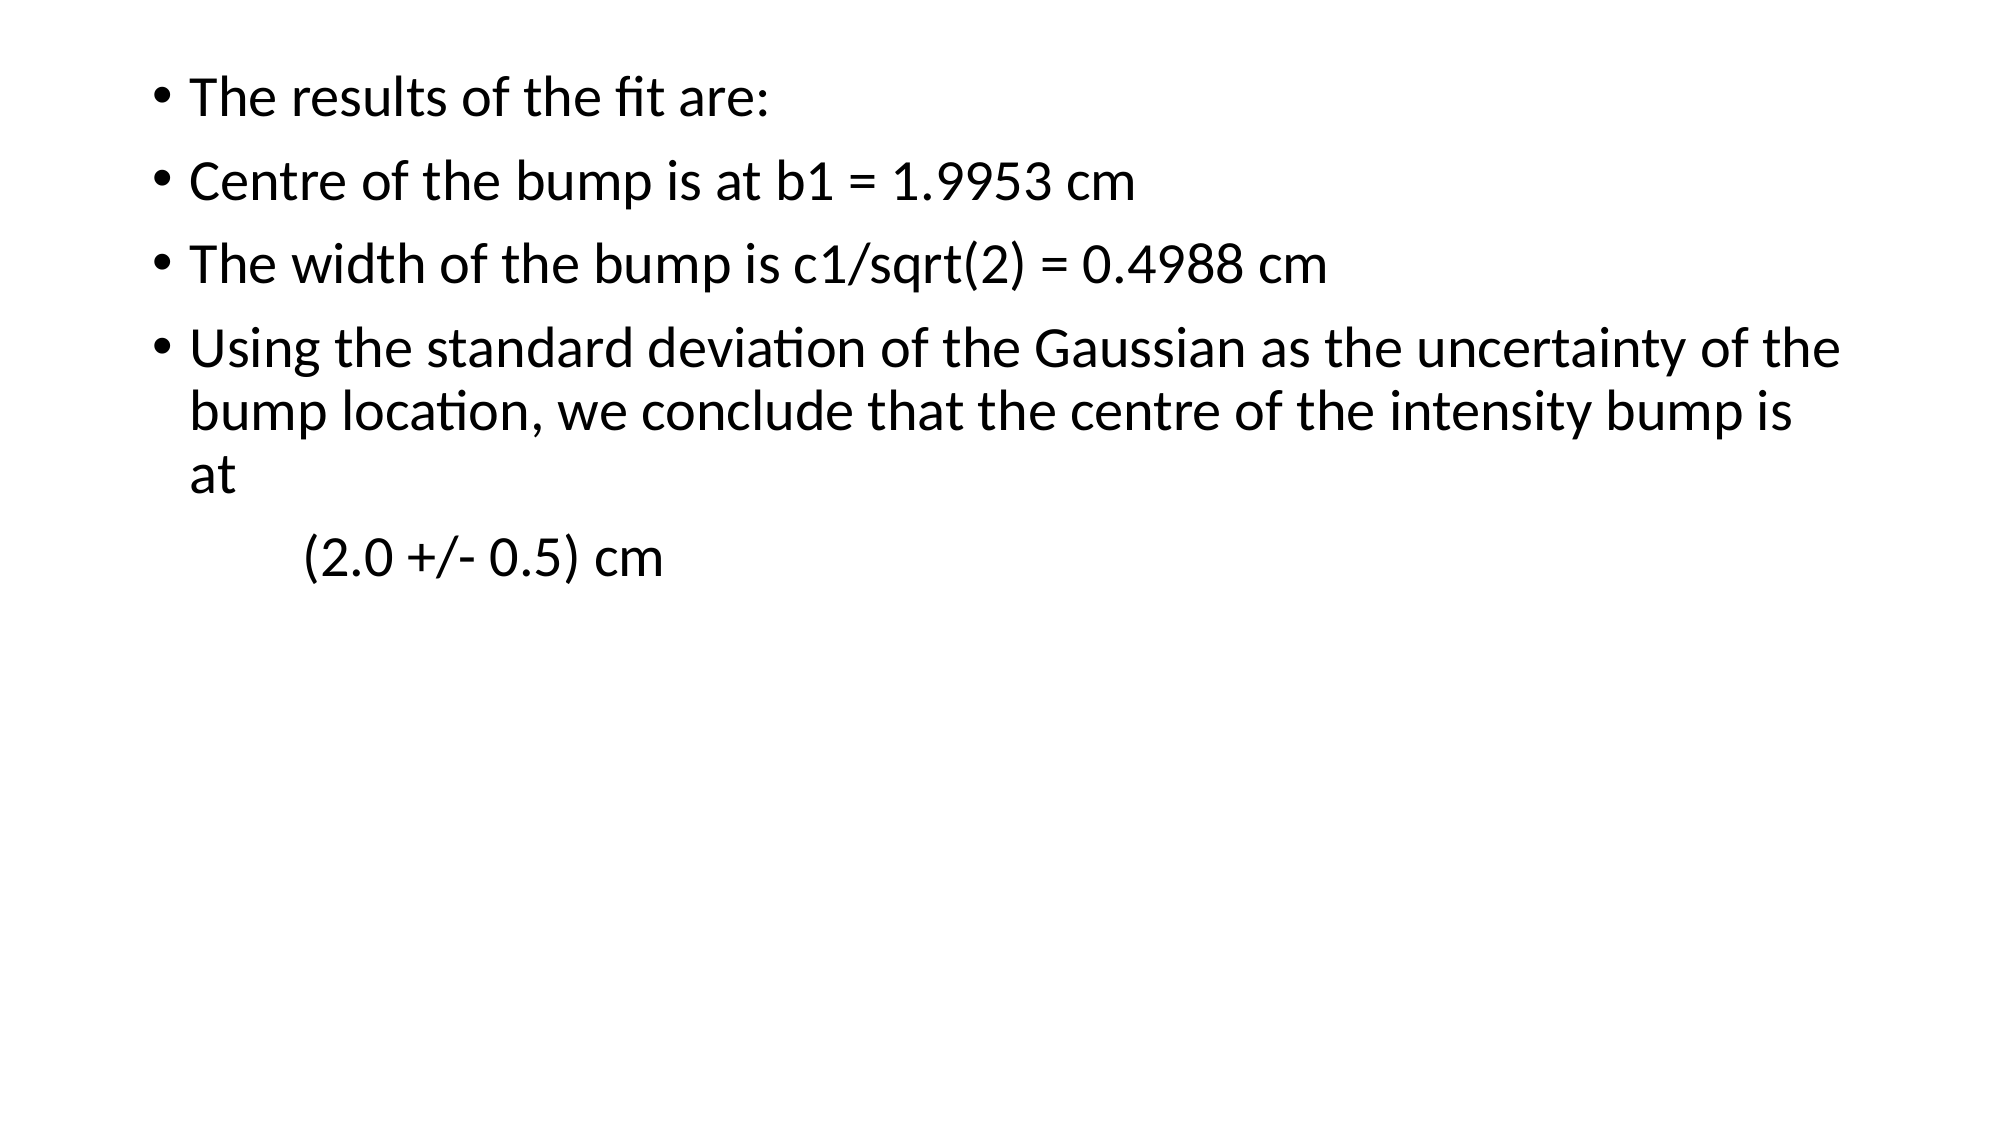

The results of the fit are:
Centre of the bump is at b1 = 1.9953 cm
The width of the bump is c1/sqrt(2) = 0.4988 cm
Using the standard deviation of the Gaussian as the uncertainty of the bump location, we conclude that the centre of the intensity bump is at
	(2.0 +/- 0.5) cm